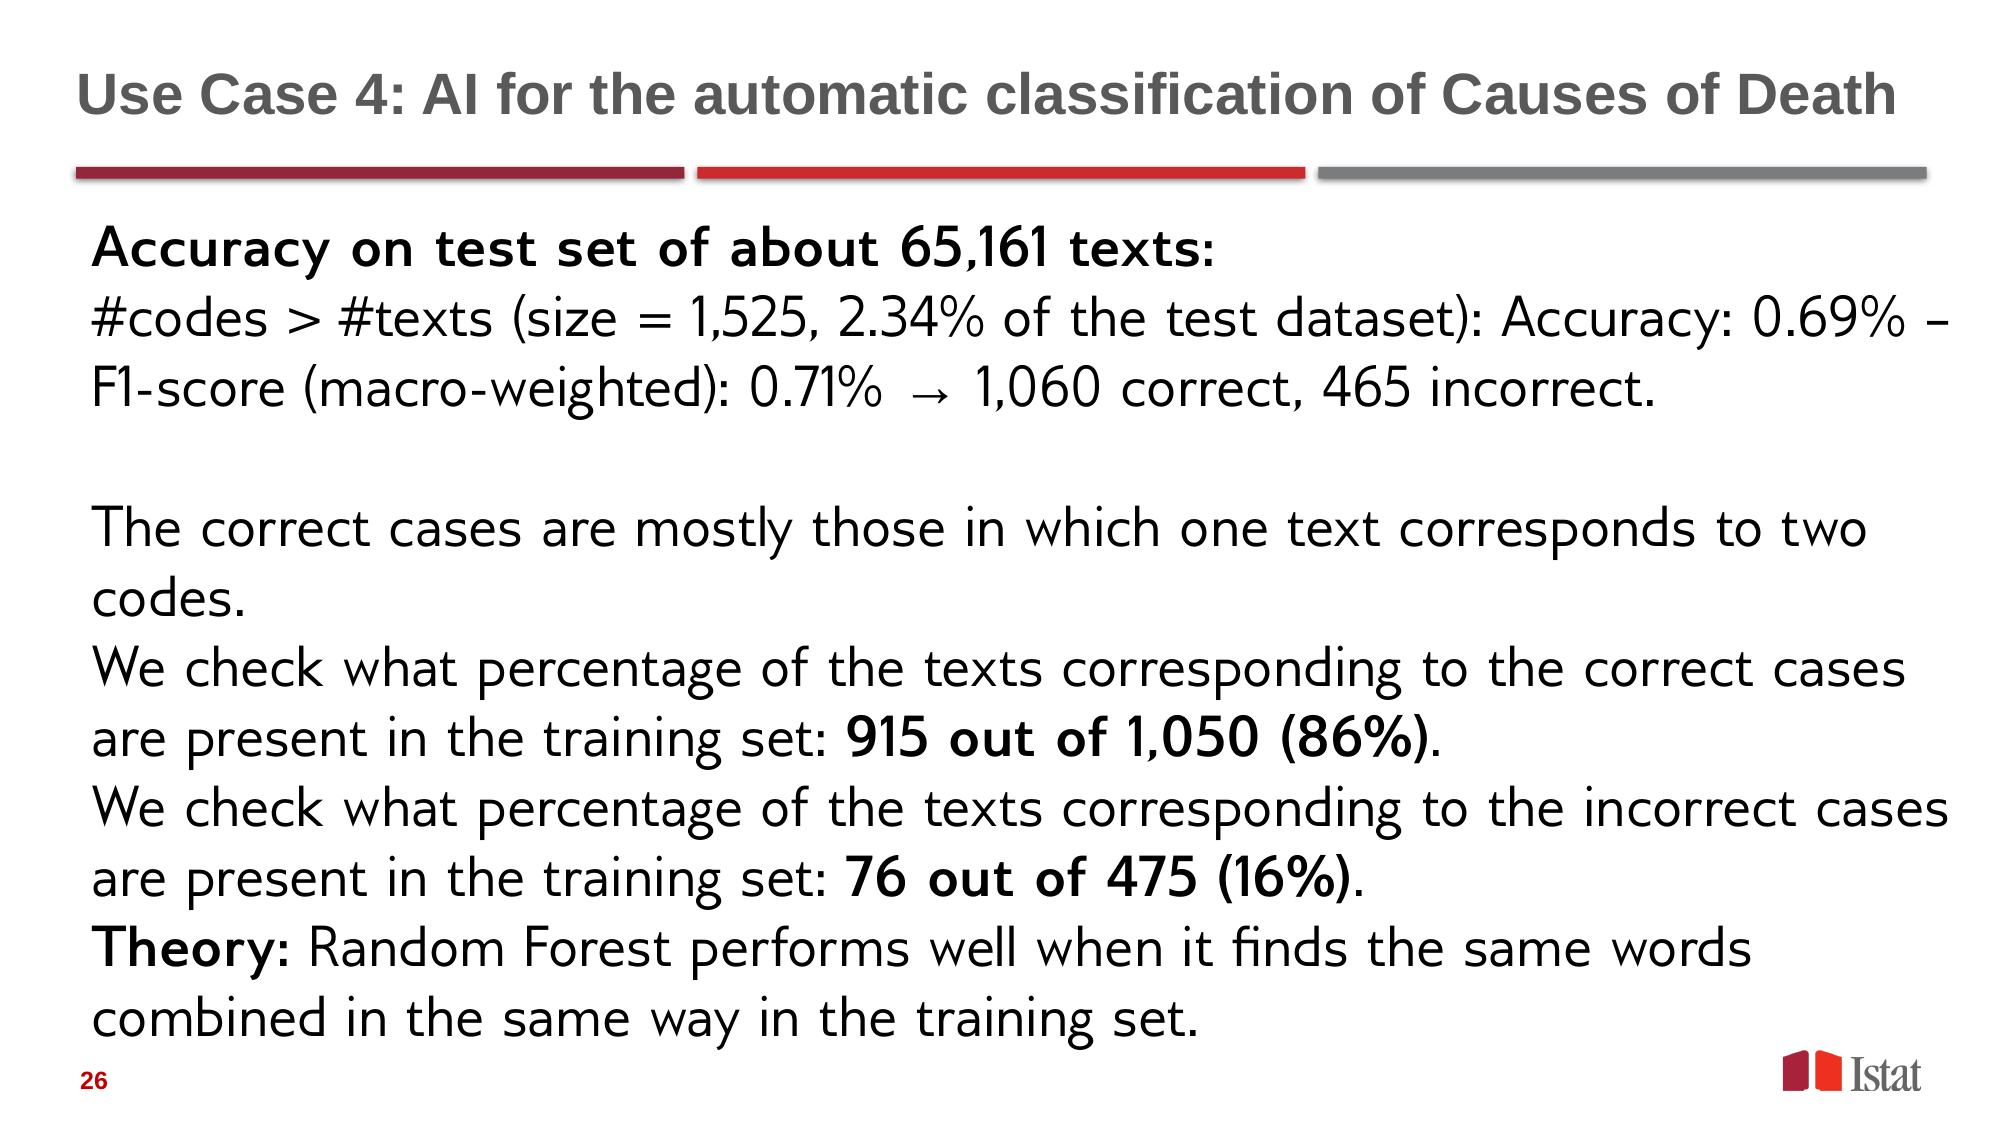

# Use Case 4: AI for the automatic classification of Causes of Death
Accuracy on test set of about 65,161 texts:
#codes > #texts (size = 1,525, 2.34% of the test dataset): Accuracy: 0.69% – F1-score (macro-weighted): 0.71% → 1,060 correct, 465 incorrect.

The correct cases are mostly those in which one text corresponds to two codes.
We check what percentage of the texts corresponding to the correct cases are present in the training set: 915 out of 1,050 (86%).
We check what percentage of the texts corresponding to the incorrect cases are present in the training set: 76 out of 475 (16%).
Theory: Random Forest performs well when it finds the same words combined in the same way in the training set.

26